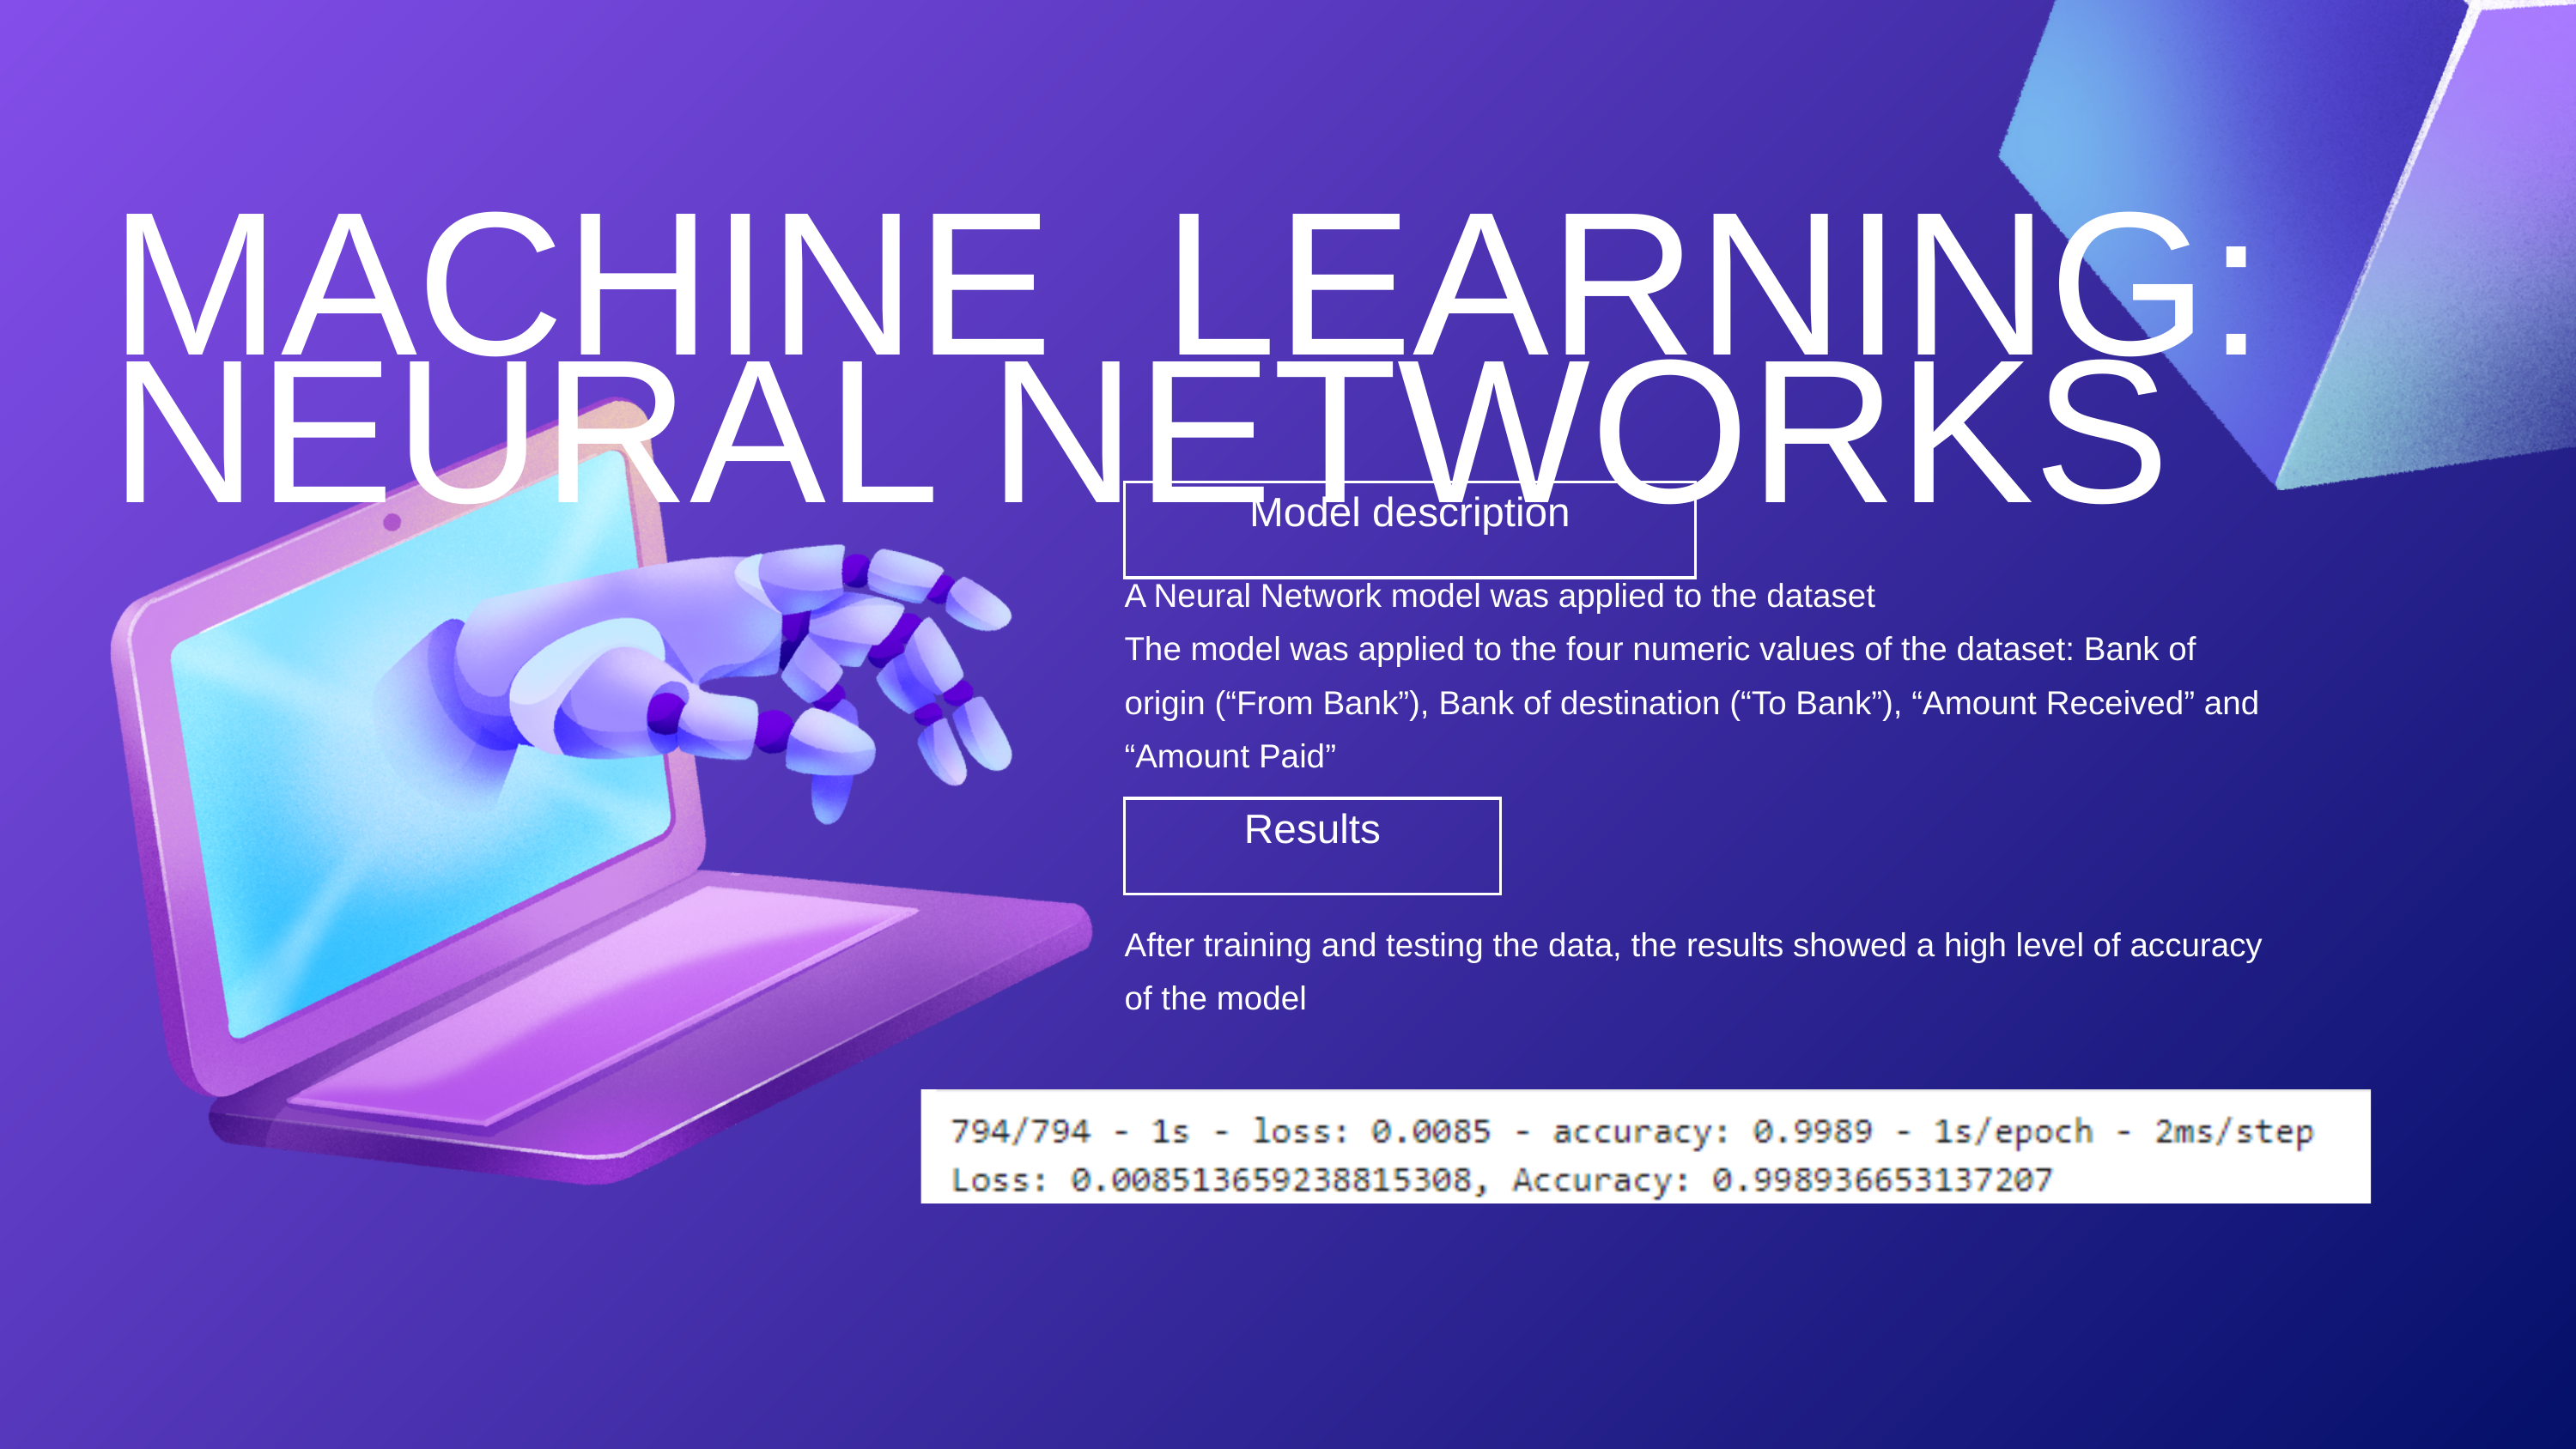

MACHINE LEARNING: NEURAL NETWORKS

Model description
A Neural Network model was applied to the dataset
The model was applied to the four numeric values of the dataset: Bank of origin (“From Bank”), Bank of destination (“To Bank”), “Amount Received” and “Amount Paid”

Results
After training and testing the data, the results showed a high level of accuracy of the model